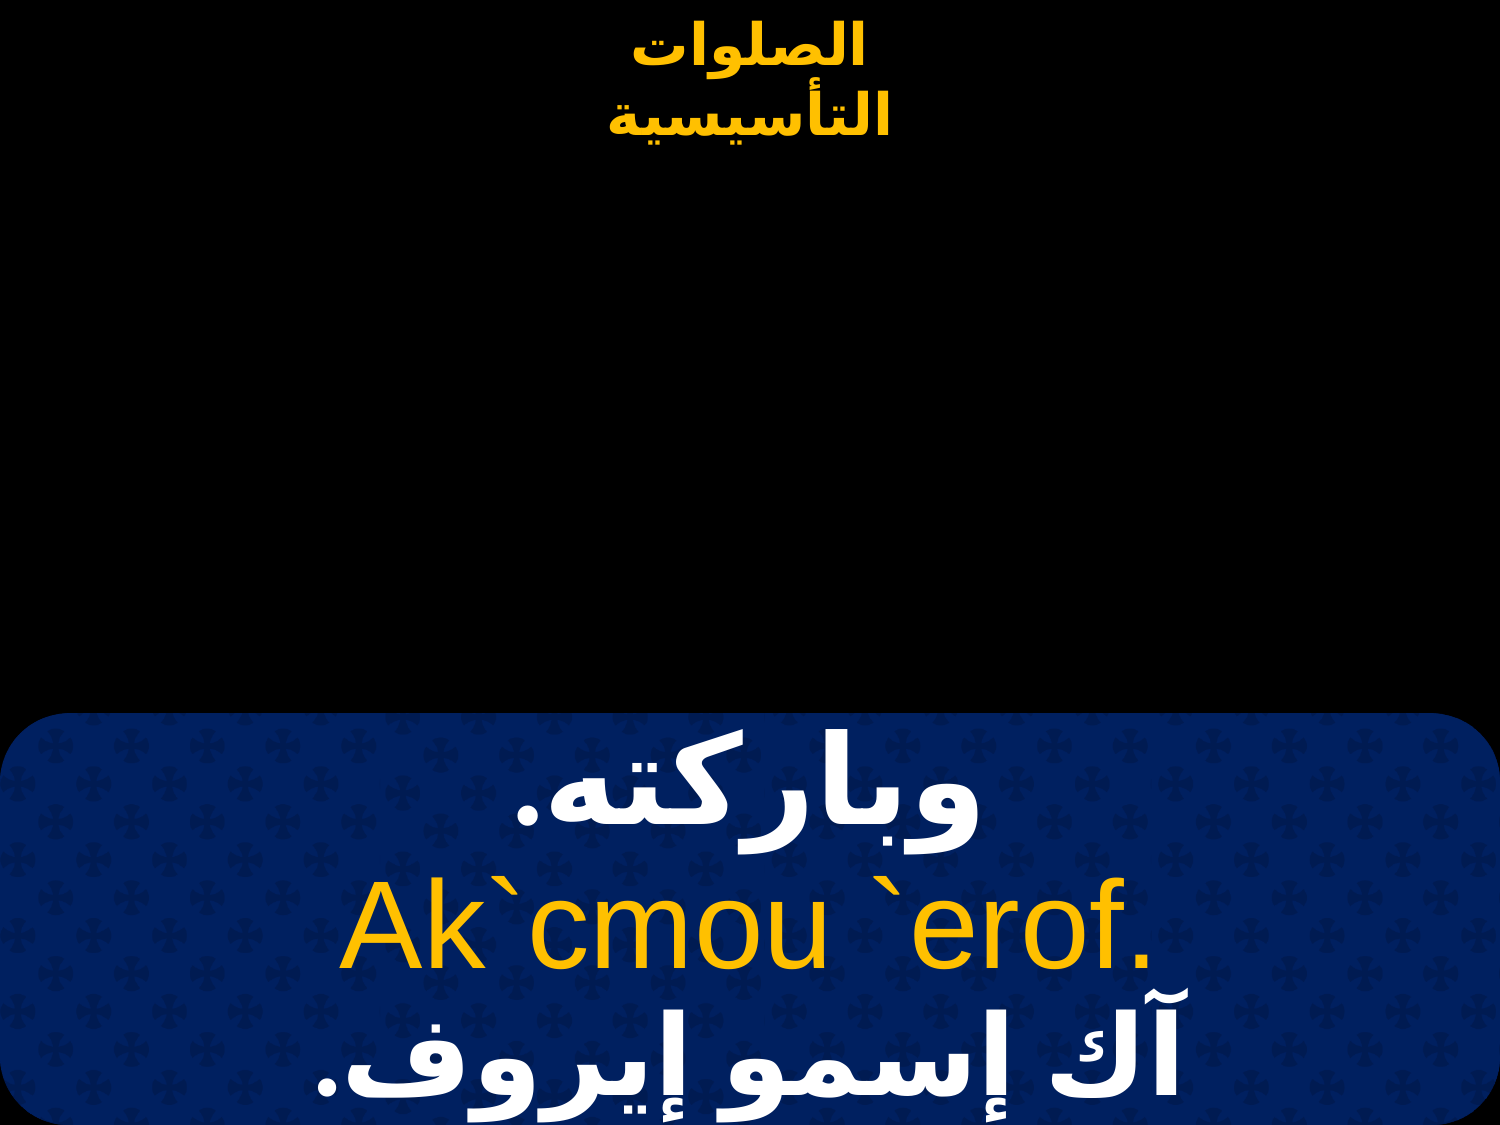

# وباركته.
Ak`cmou `erof.
آك إسمو إيروف.